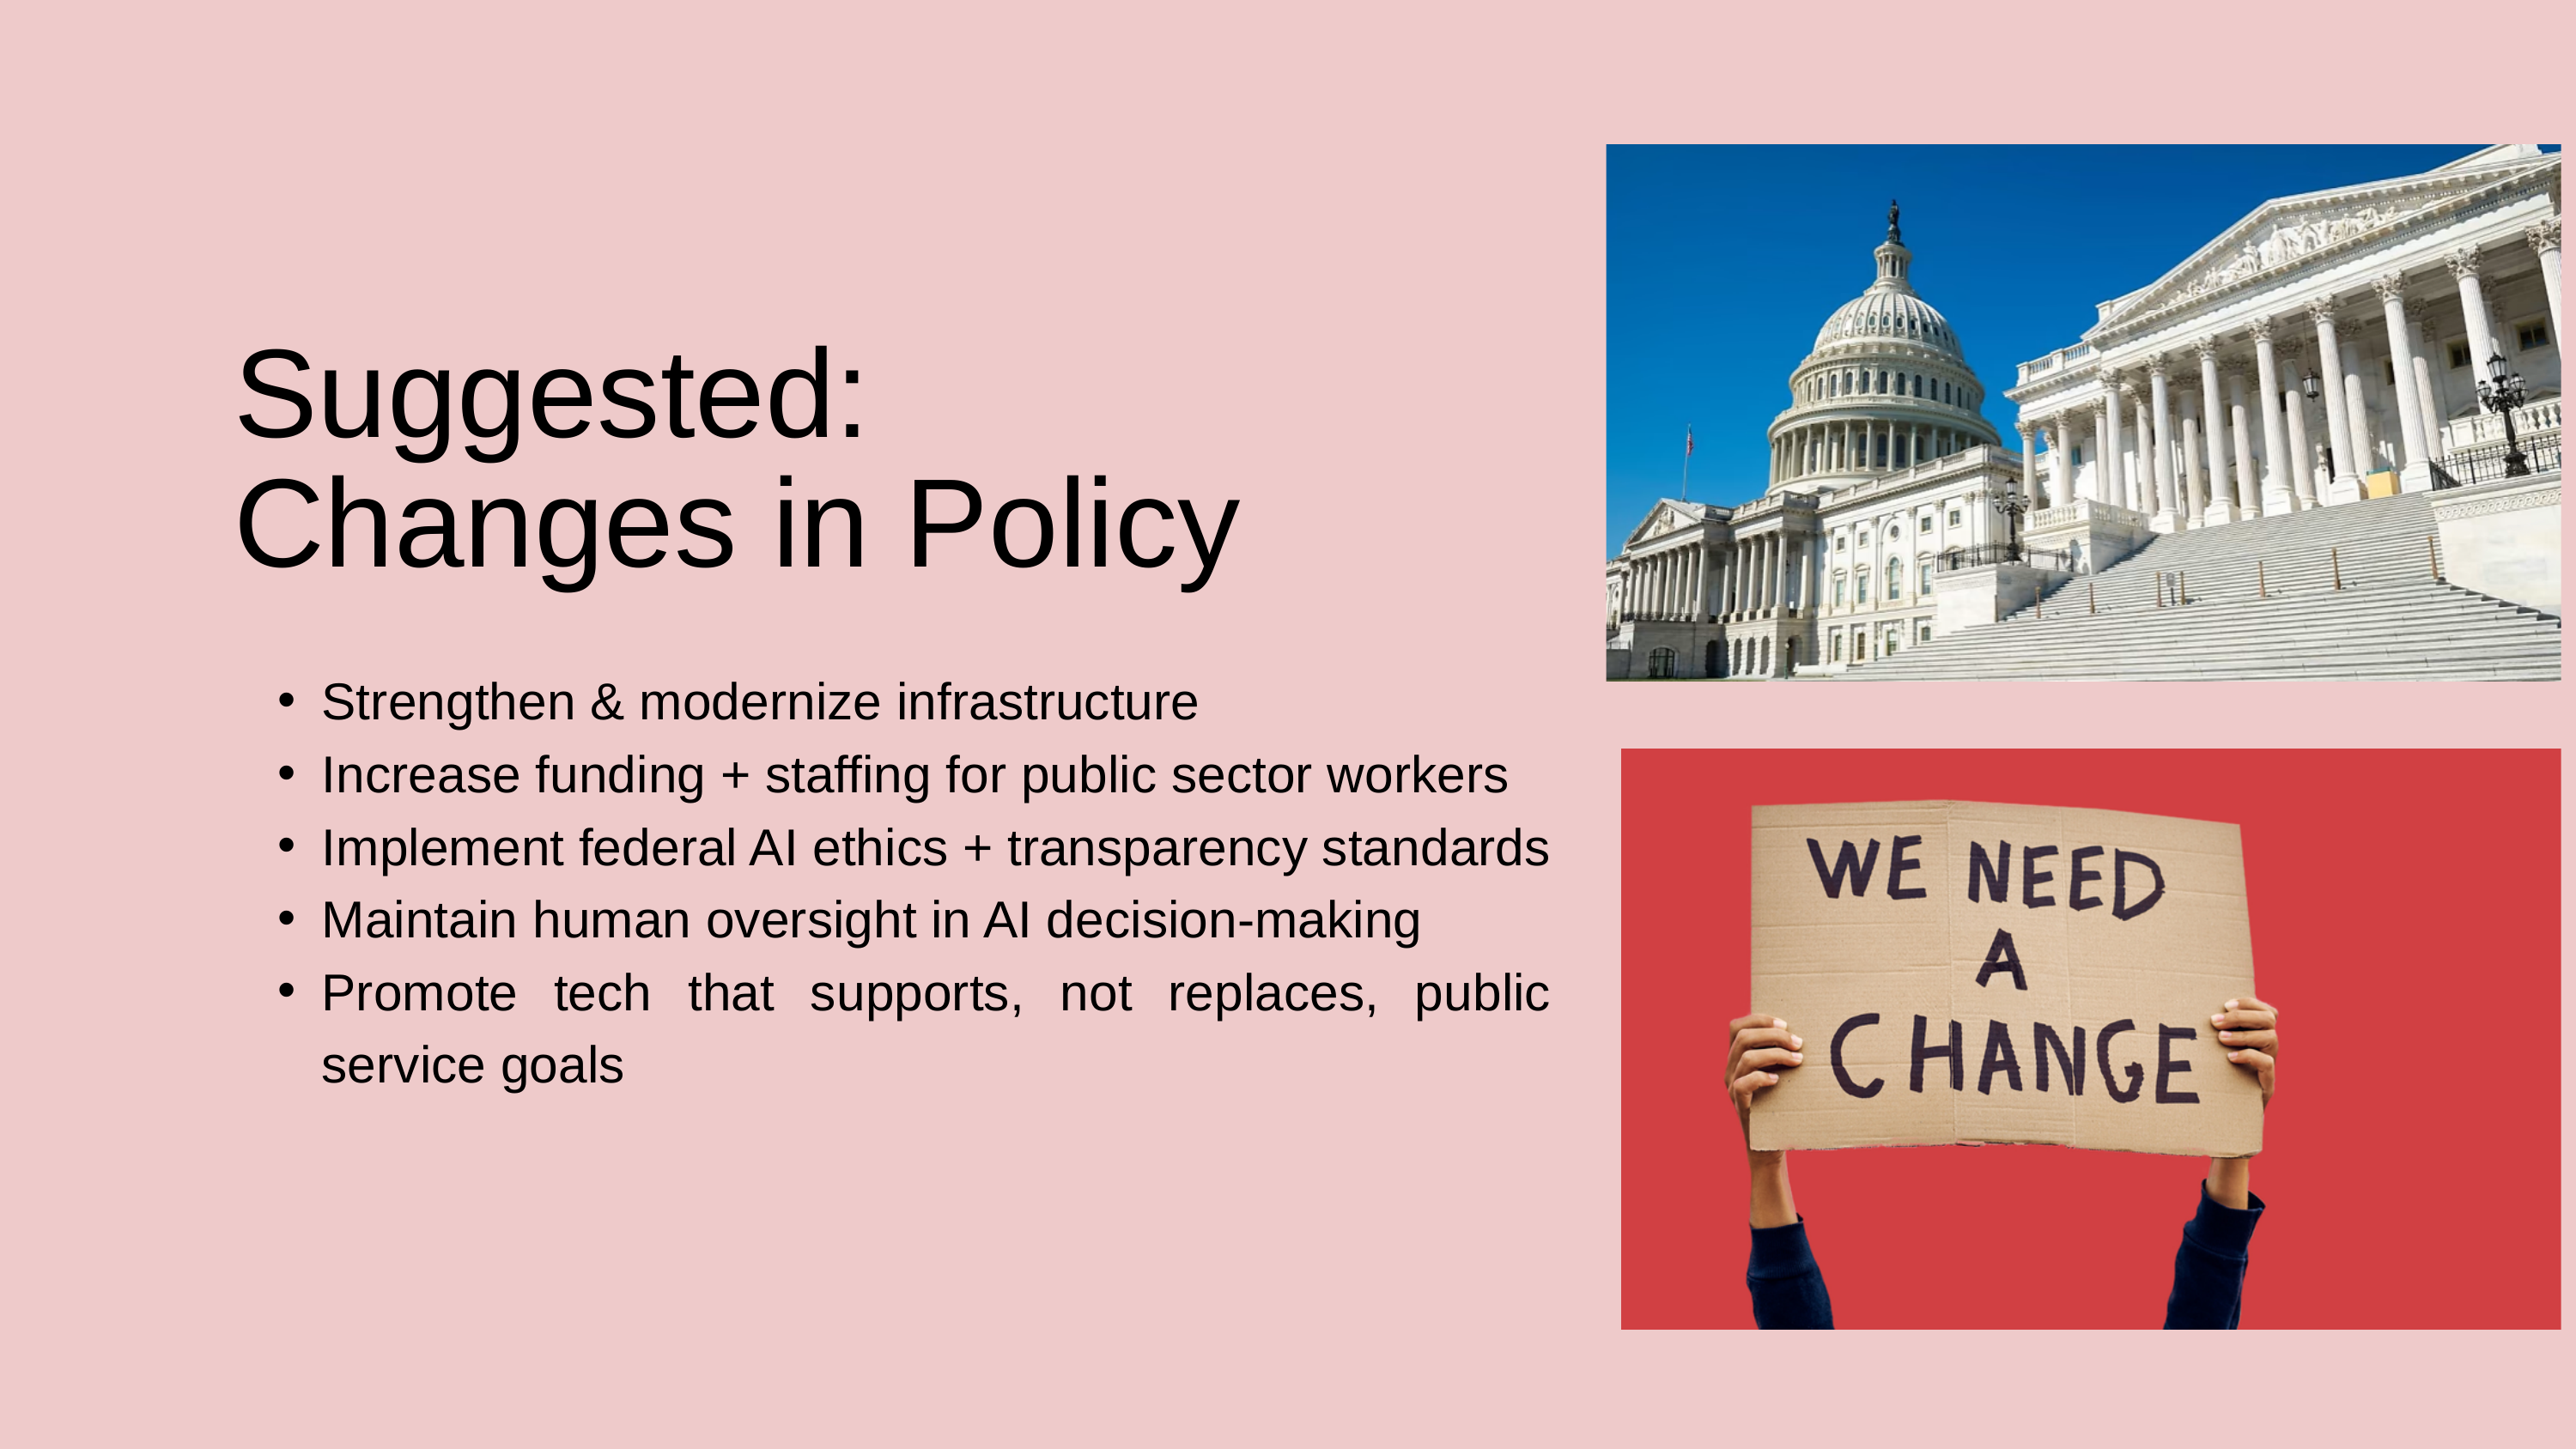

Suggested: Changes in Policy
Strengthen & modernize infrastructure
Increase funding + staffing for public sector workers
Implement federal AI ethics + transparency standards
Maintain human oversight in AI decision-making
Promote tech that supports, not replaces, public service goals